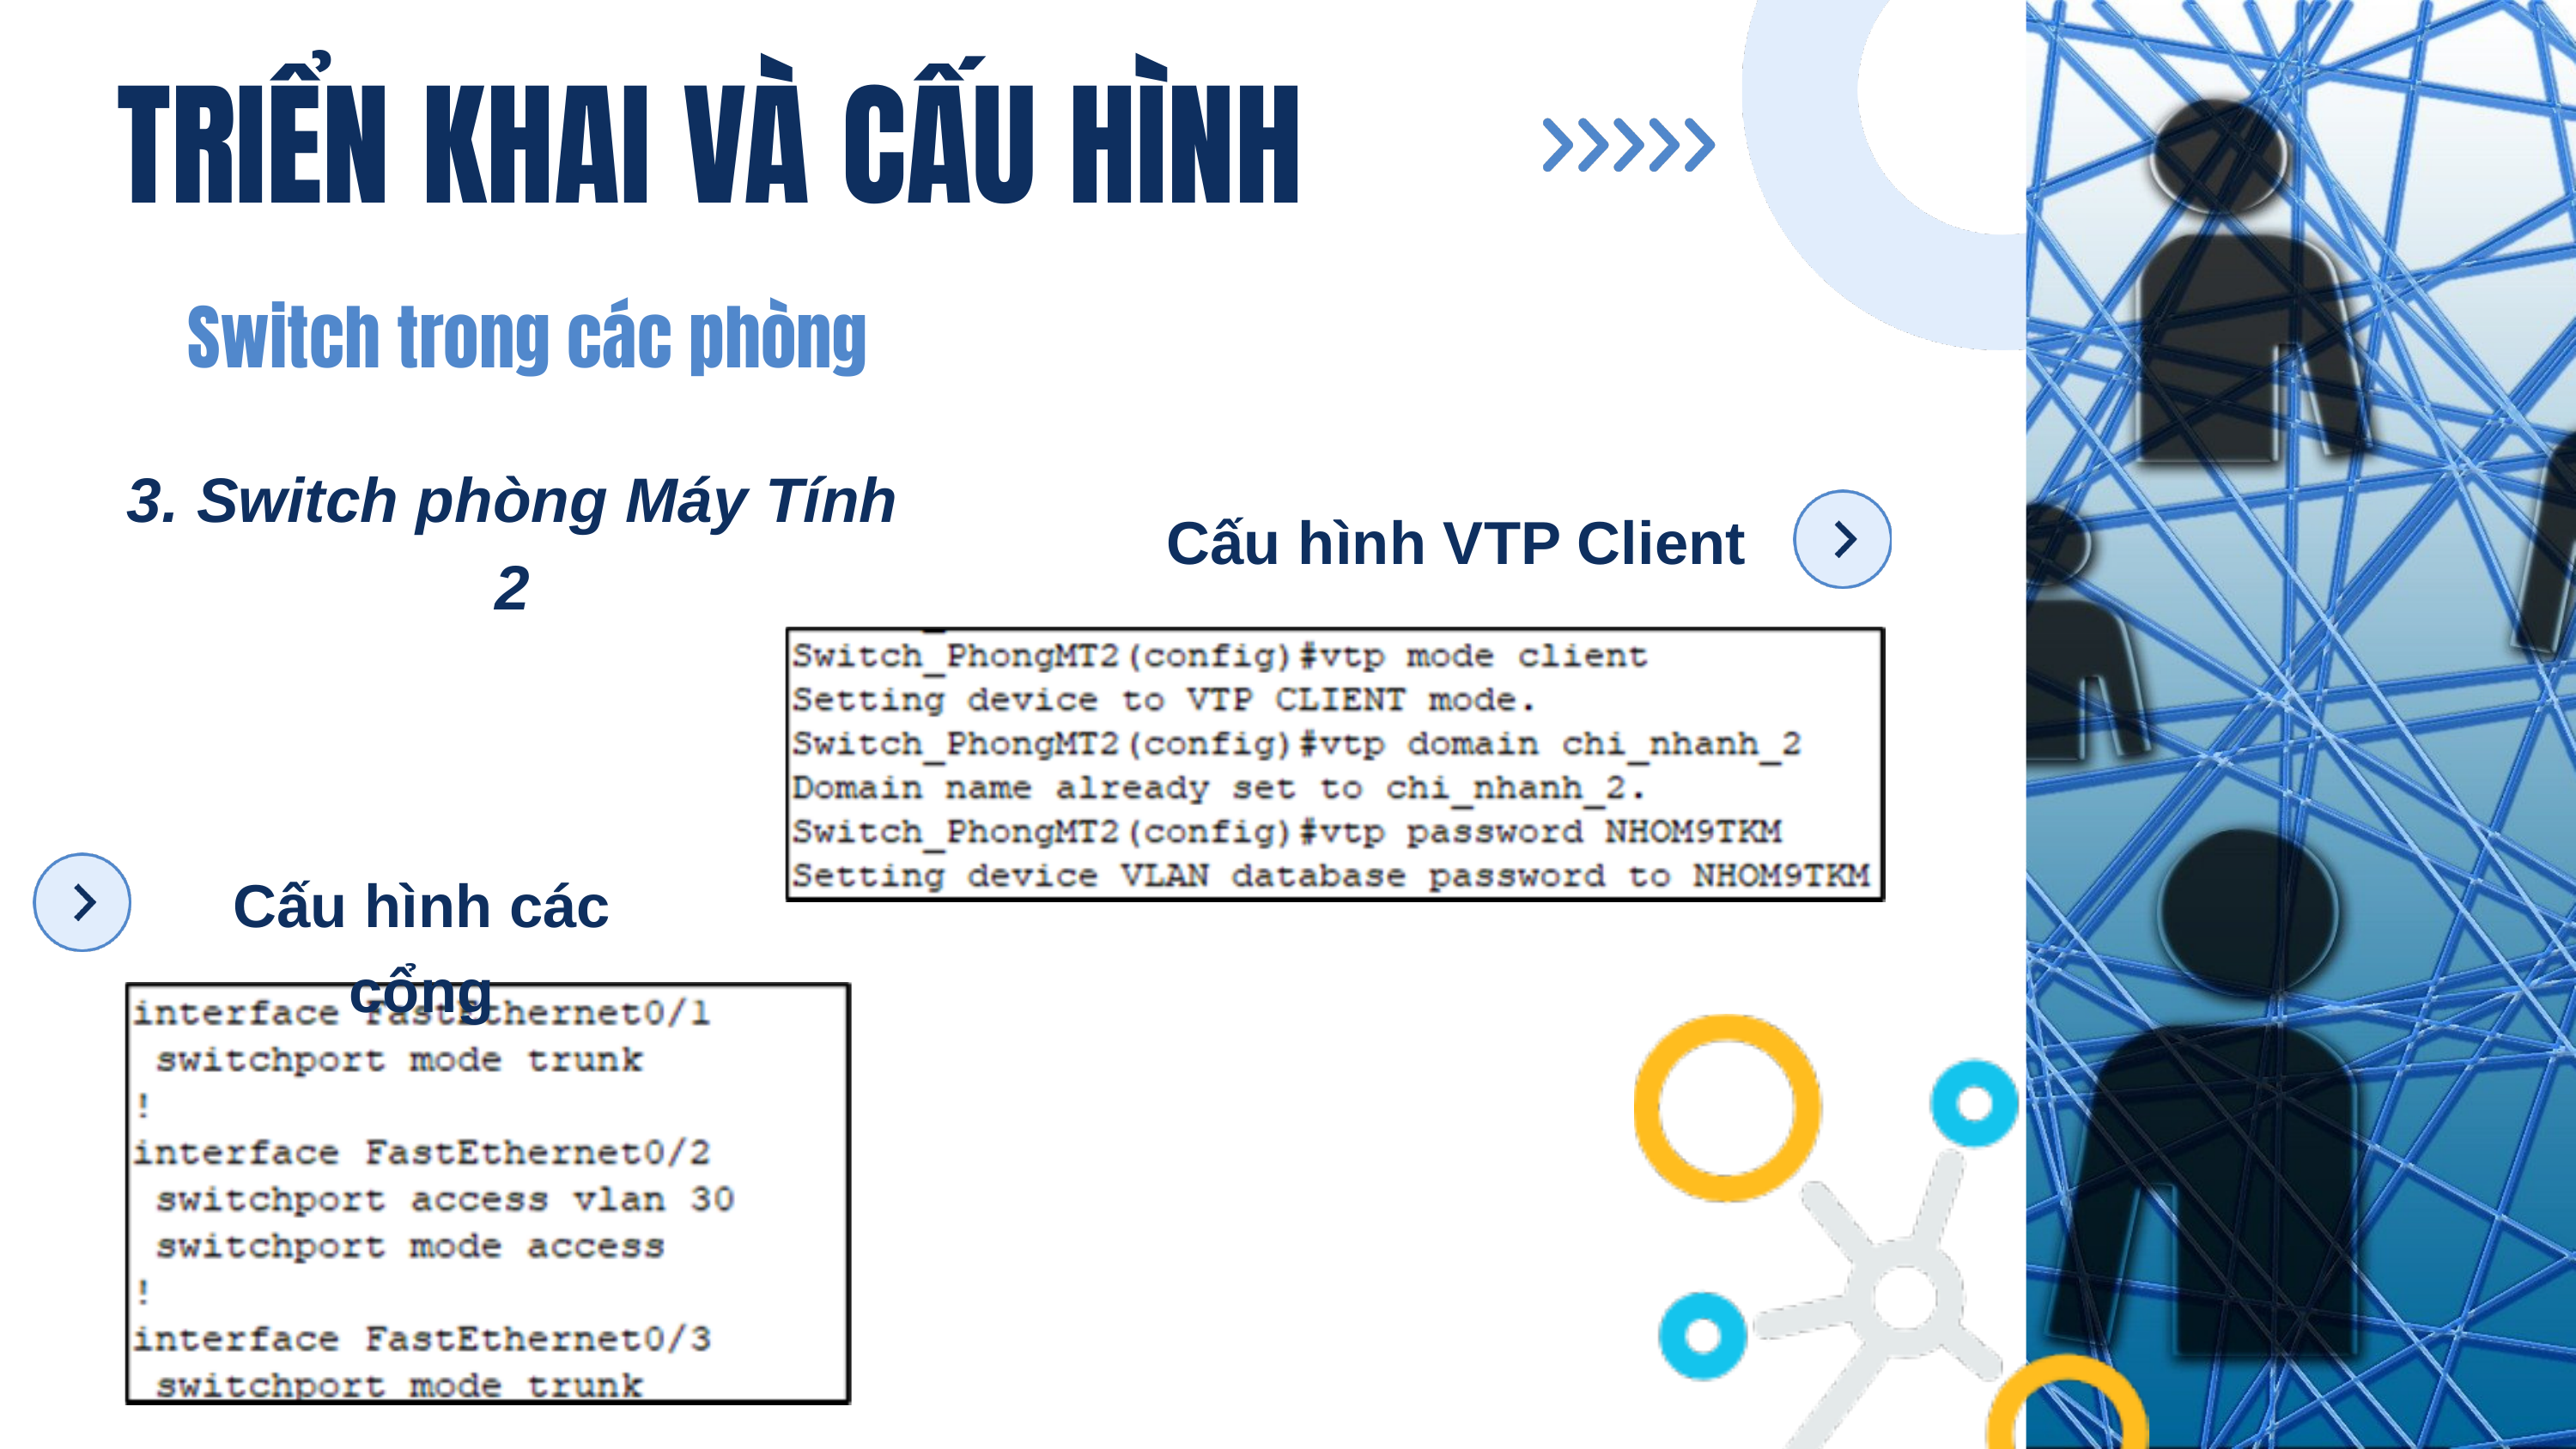

TRIỂN KHAI VÀ CẤU HÌNH

Switch trong các phòng
3. Switch phòng Máy Tính 2

Cấu hình VTP Client

Cấu hình các cổng